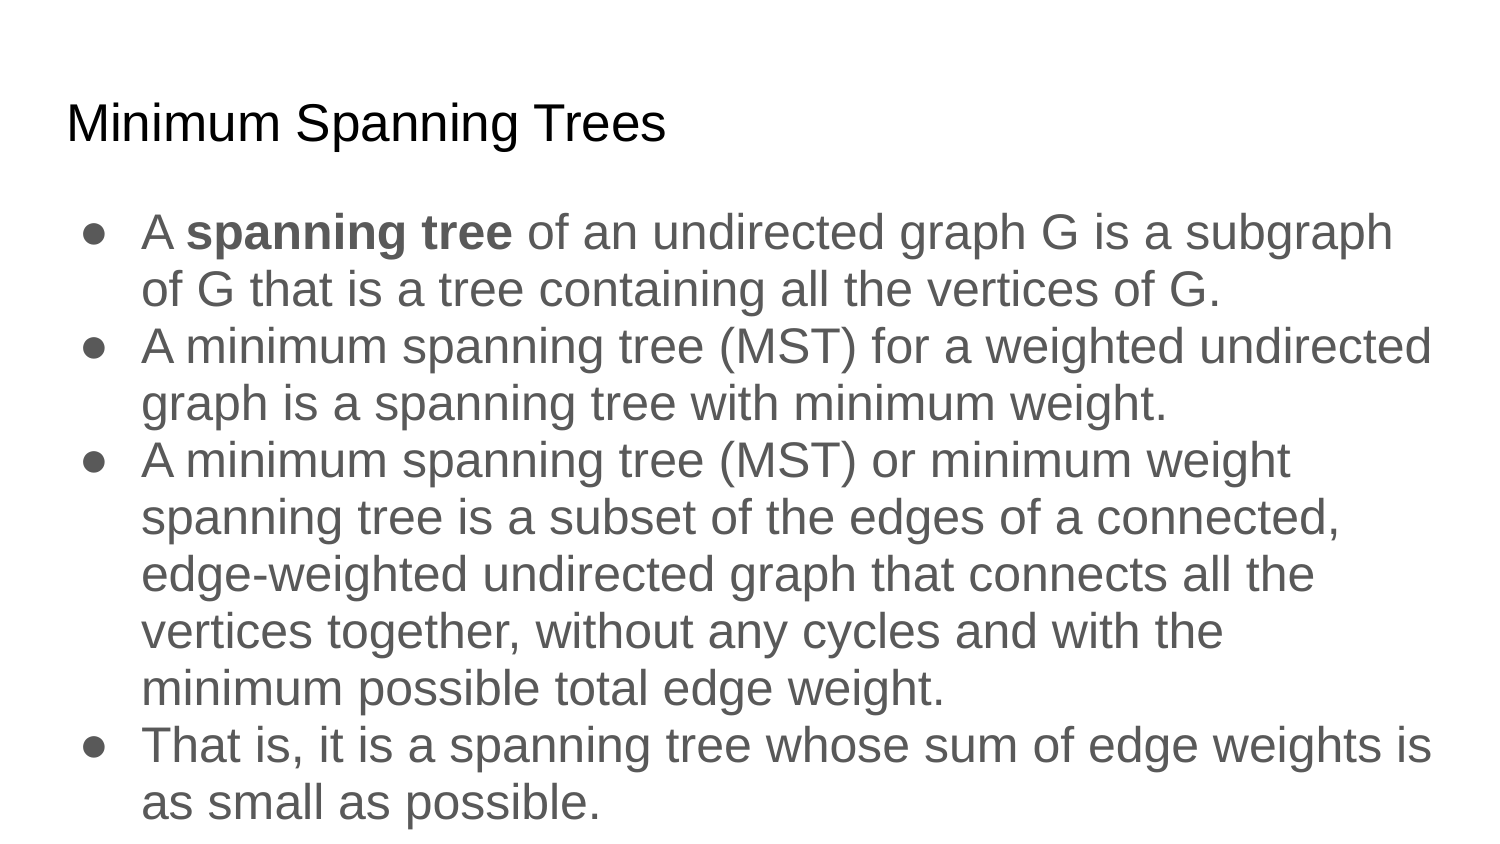

# Minimum Spanning Trees
A spanning tree of an undirected graph G is a subgraph of G that is a tree containing all the vertices of G.
A minimum spanning tree (MST) for a weighted undirected graph is a spanning tree with minimum weight.
A minimum spanning tree (MST) or minimum weight spanning tree is a subset of the edges of a connected, edge-weighted undirected graph that connects all the vertices together, without any cycles and with the minimum possible total edge weight.
That is, it is a spanning tree whose sum of edge weights is as small as possible.